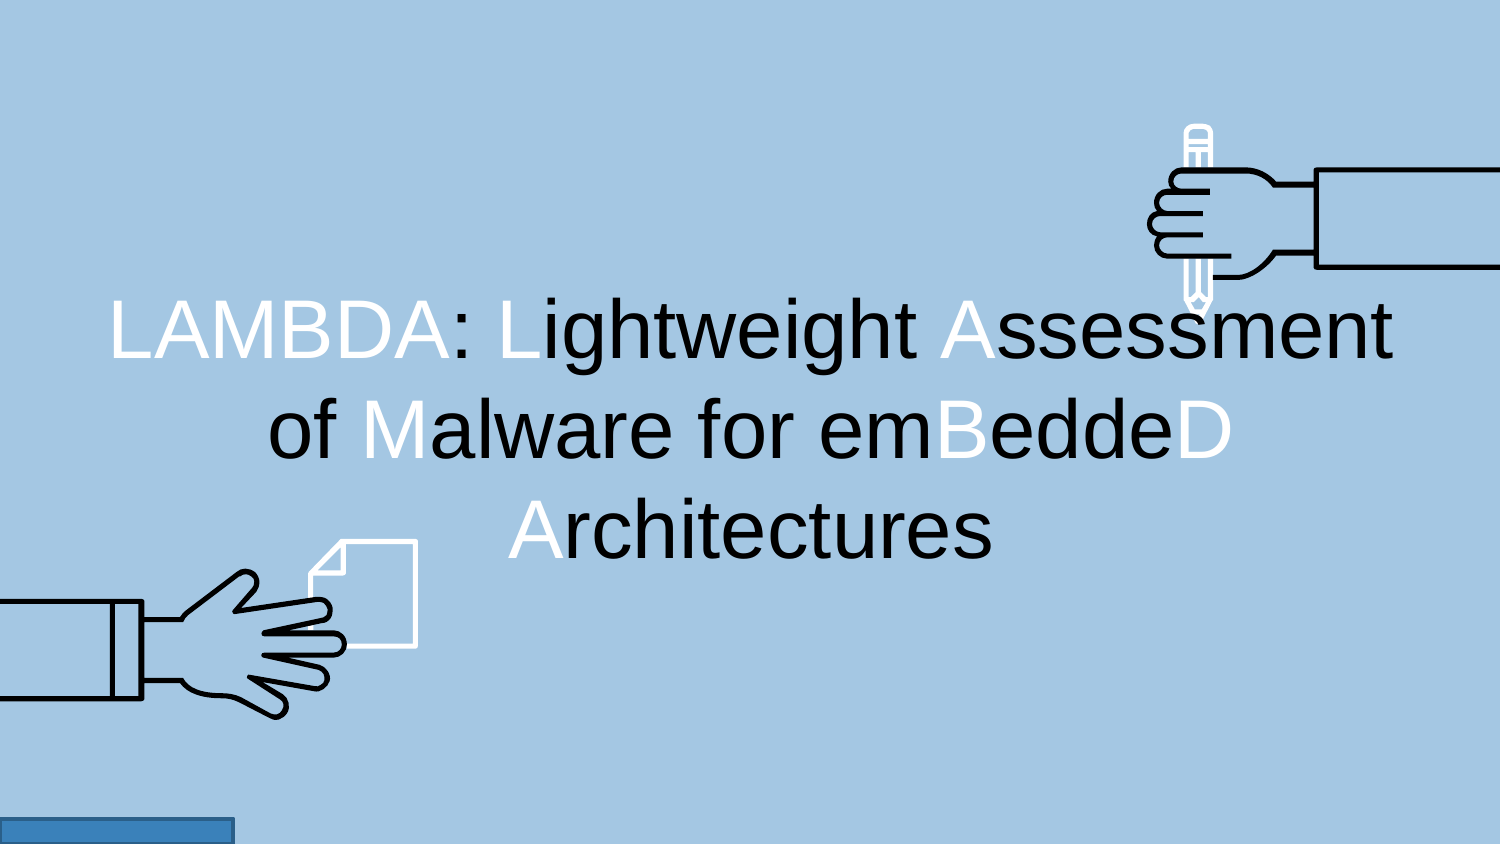

# LAMBDA: Lightweight Assessment of Malware for emBeddeD Architectures